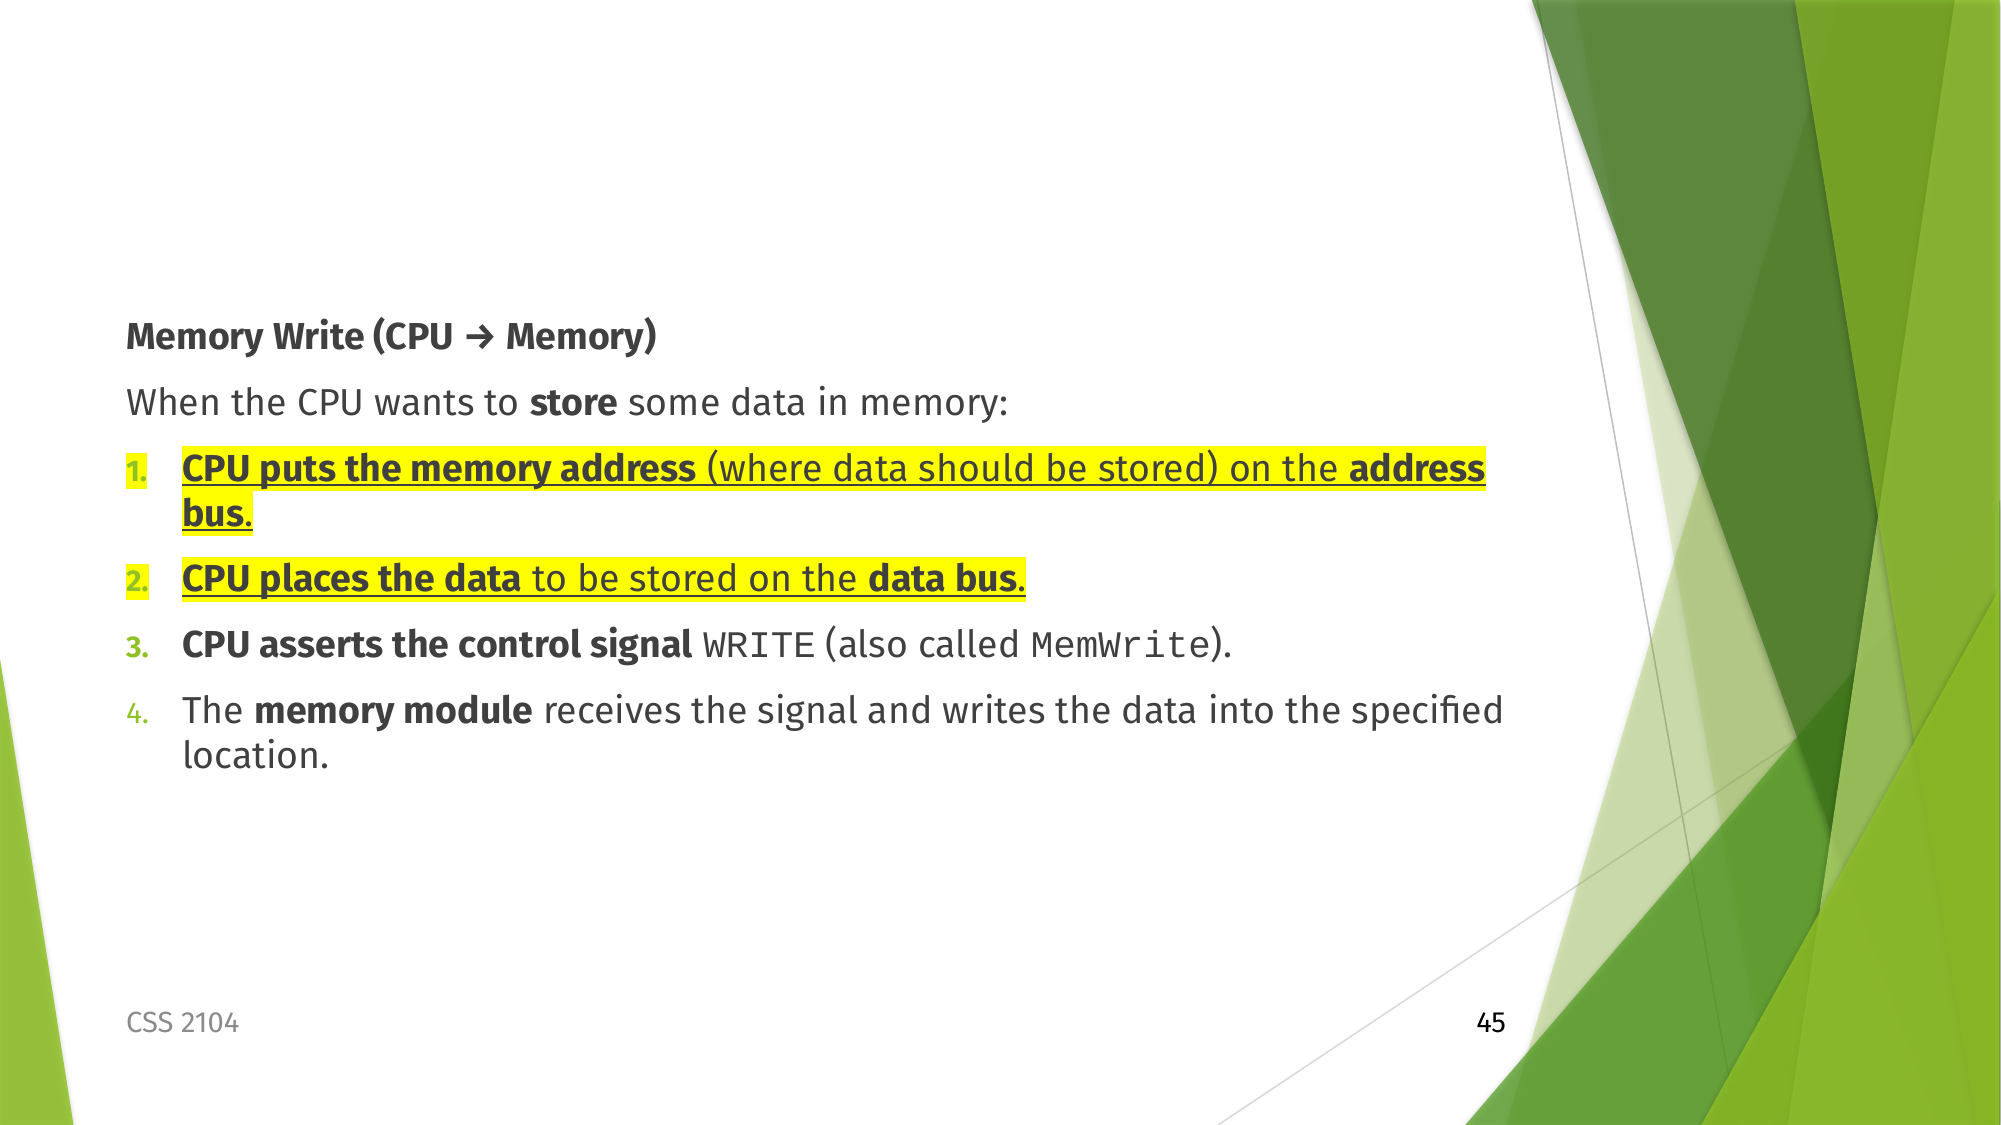

#
Memory Write (CPU → Memory)
When the CPU wants to store some data in memory:
CPU puts the memory address (where data should be stored) on the address bus.
CPU places the data to be stored on the data bus.
CPU asserts the control signal WRITE (also called MemWrite).
The memory module receives the signal and writes the data into the specified location.

CSS 2104
45